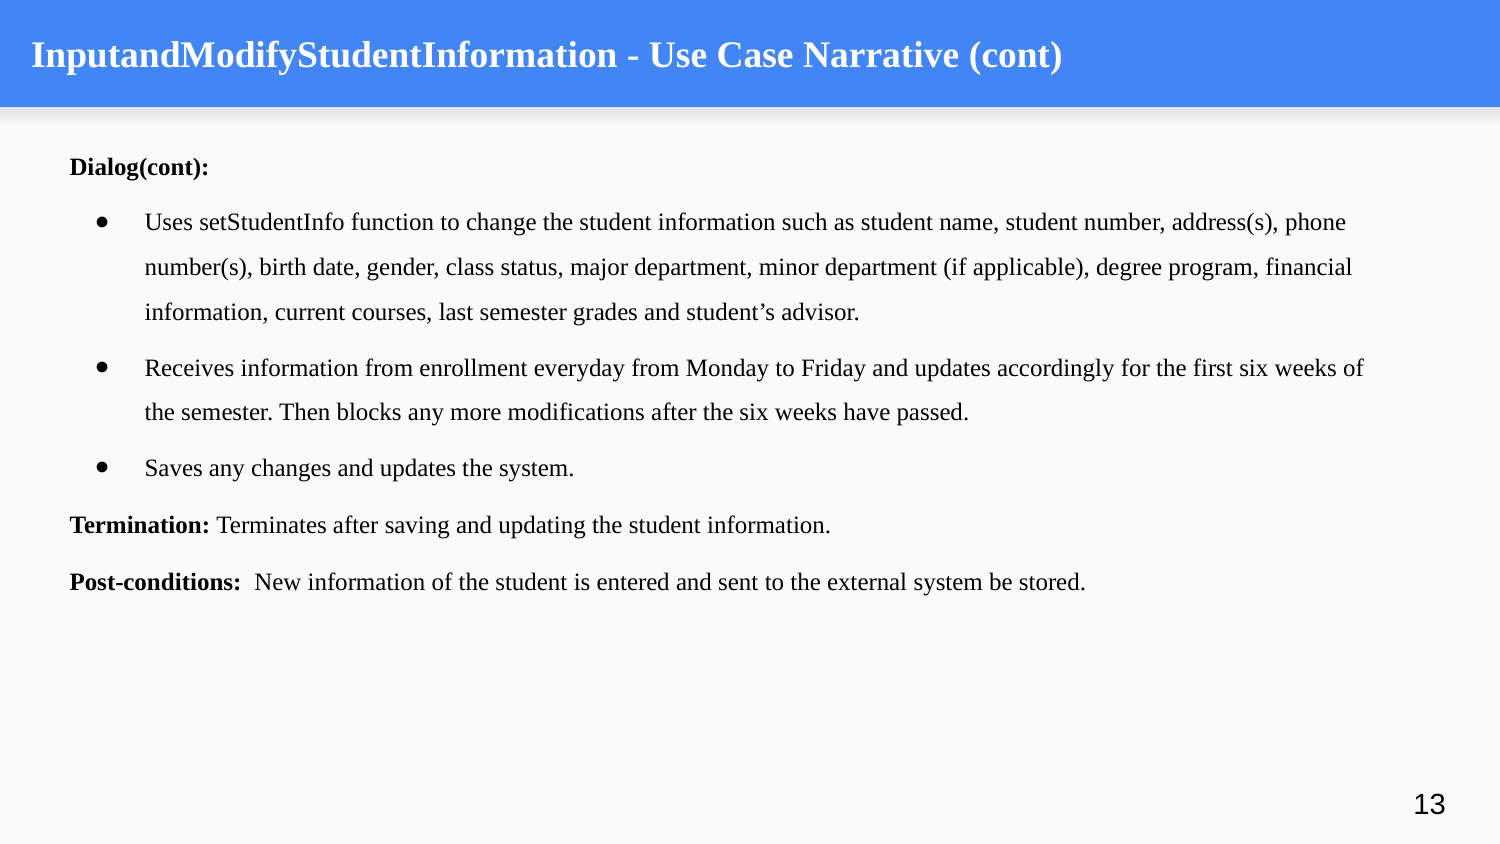

# InputandModifyStudentInformation - Use Case Narrative (cont)
Dialog(cont):
Uses setStudentInfo function to change the student information such as student name, student number, address(s), phone number(s), birth date, gender, class status, major department, minor department (if applicable), degree program, financial information, current courses, last semester grades and student’s advisor.
Receives information from enrollment everyday from Monday to Friday and updates accordingly for the first six weeks of the semester. Then blocks any more modifications after the six weeks have passed.
Saves any changes and updates the system.
Termination: Terminates after saving and updating the student information.
Post-conditions:  New information of the student is entered and sent to the external system be stored.

13